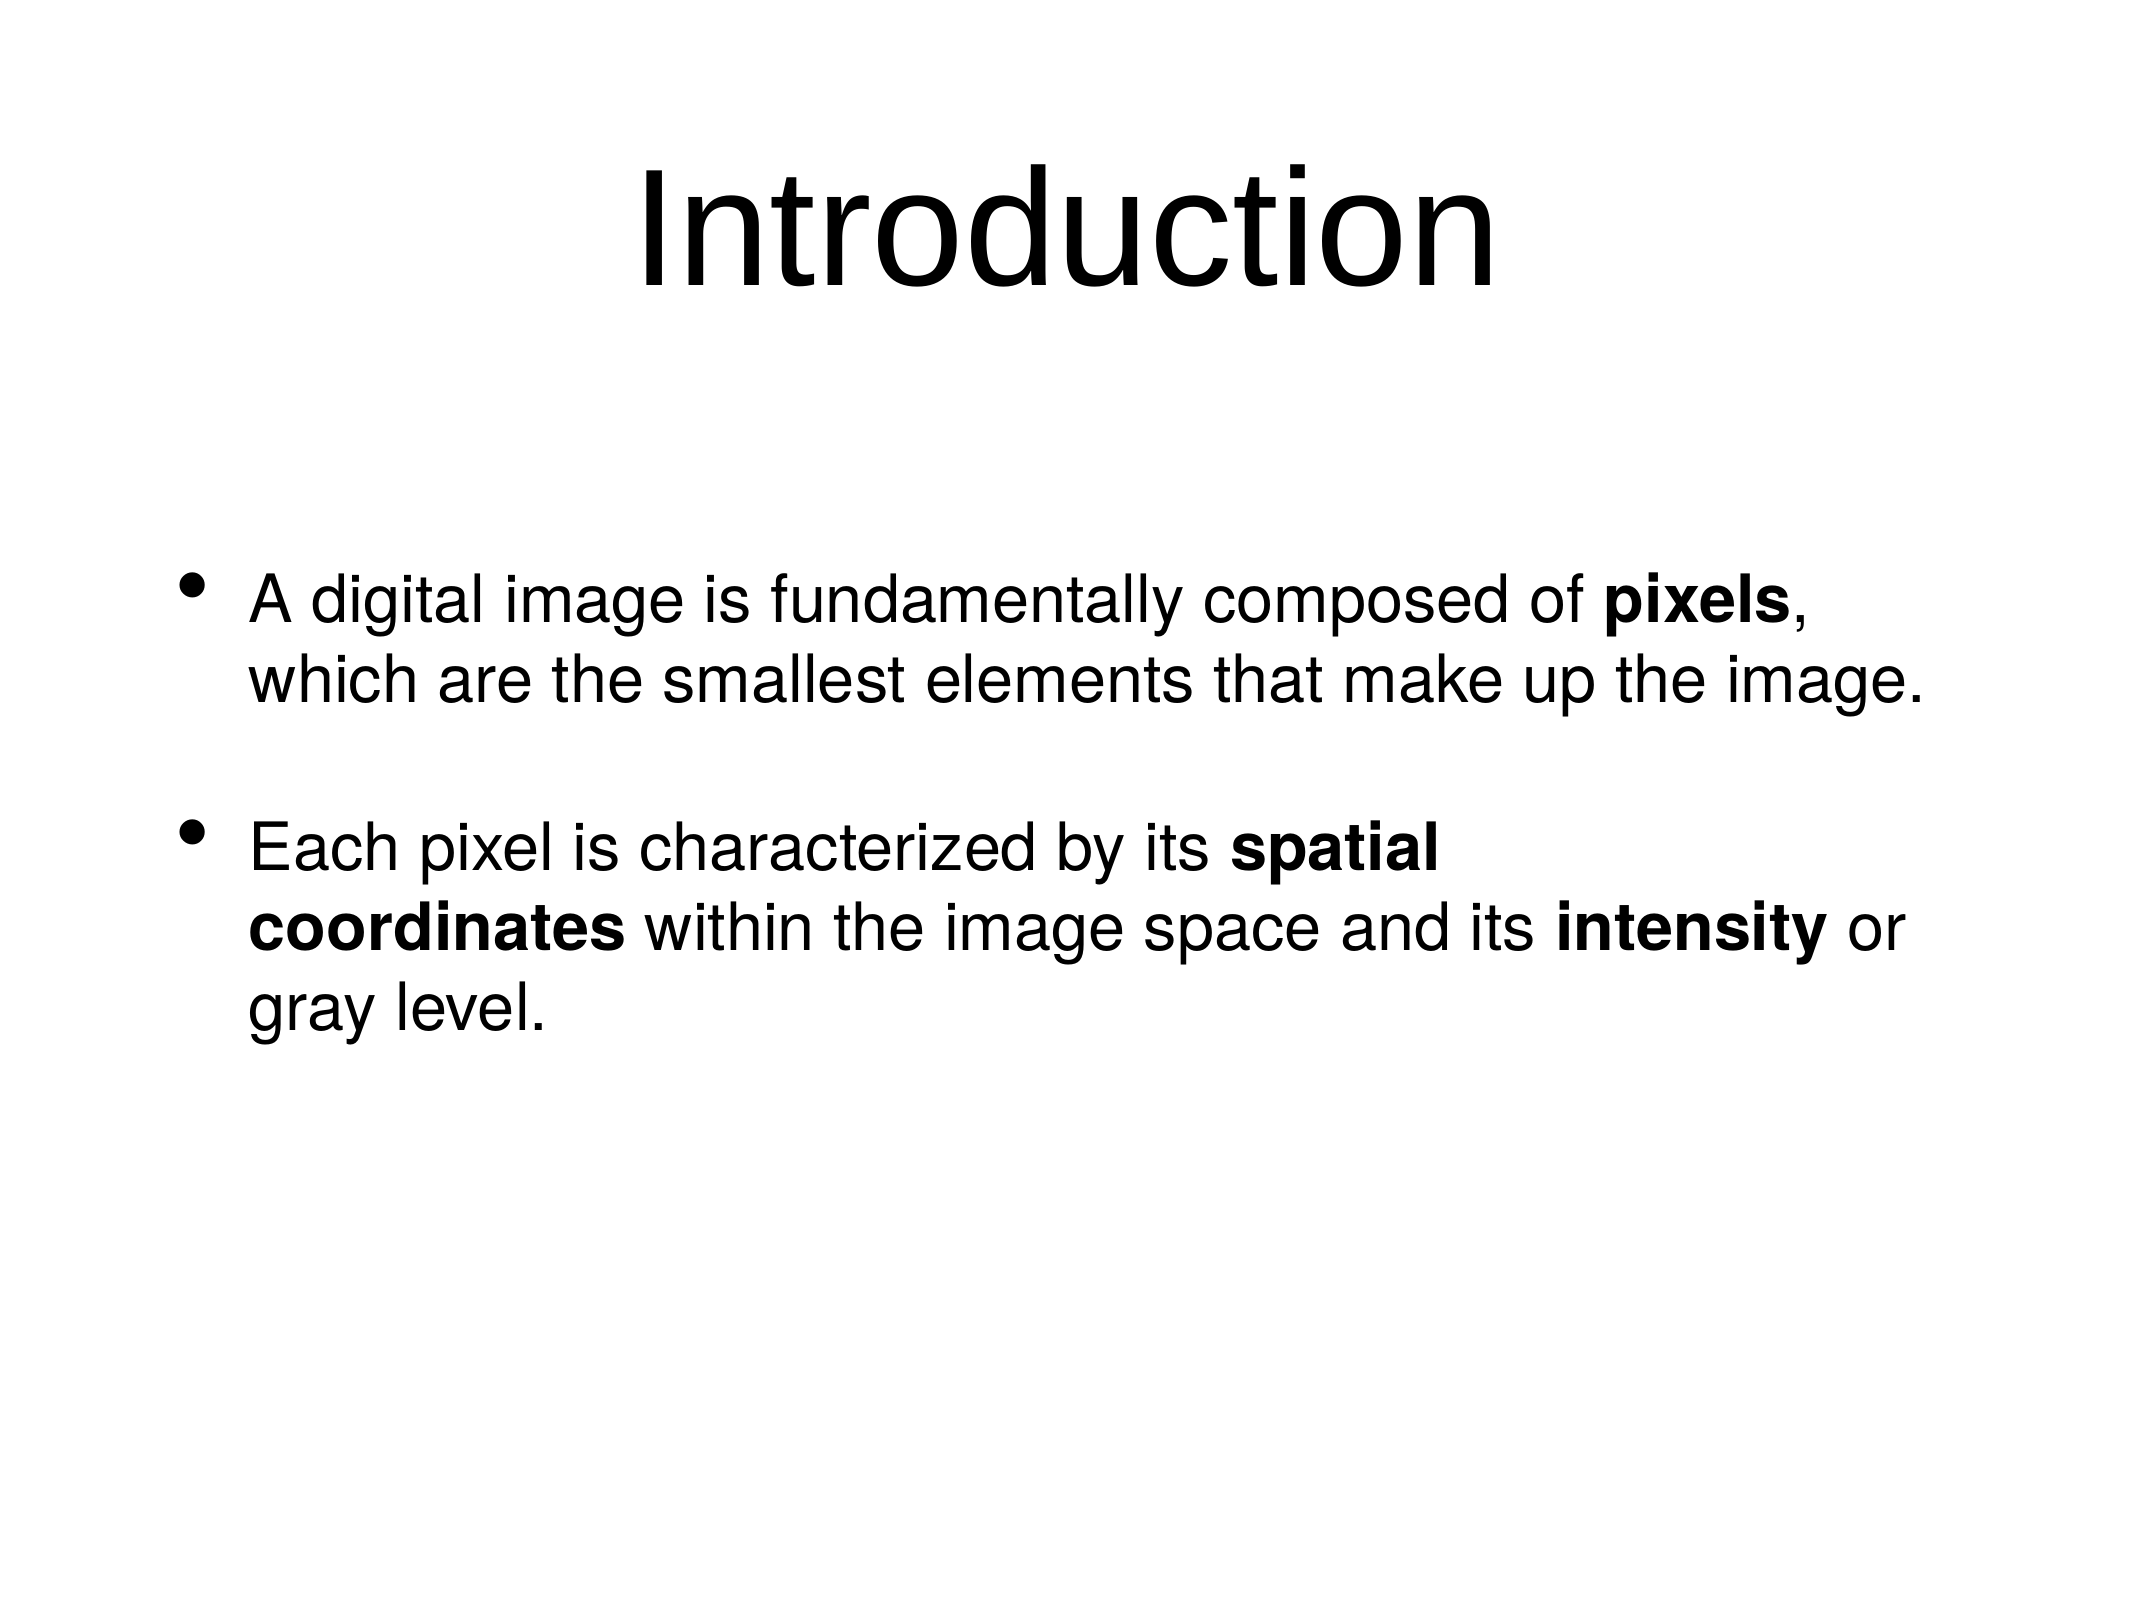

# Introduction
A digital image is fundamentally composed of pixels, which are the smallest elements that make up the image.
Each pixel is characterized by its spatial coordinates within the image space and its intensity or gray level.